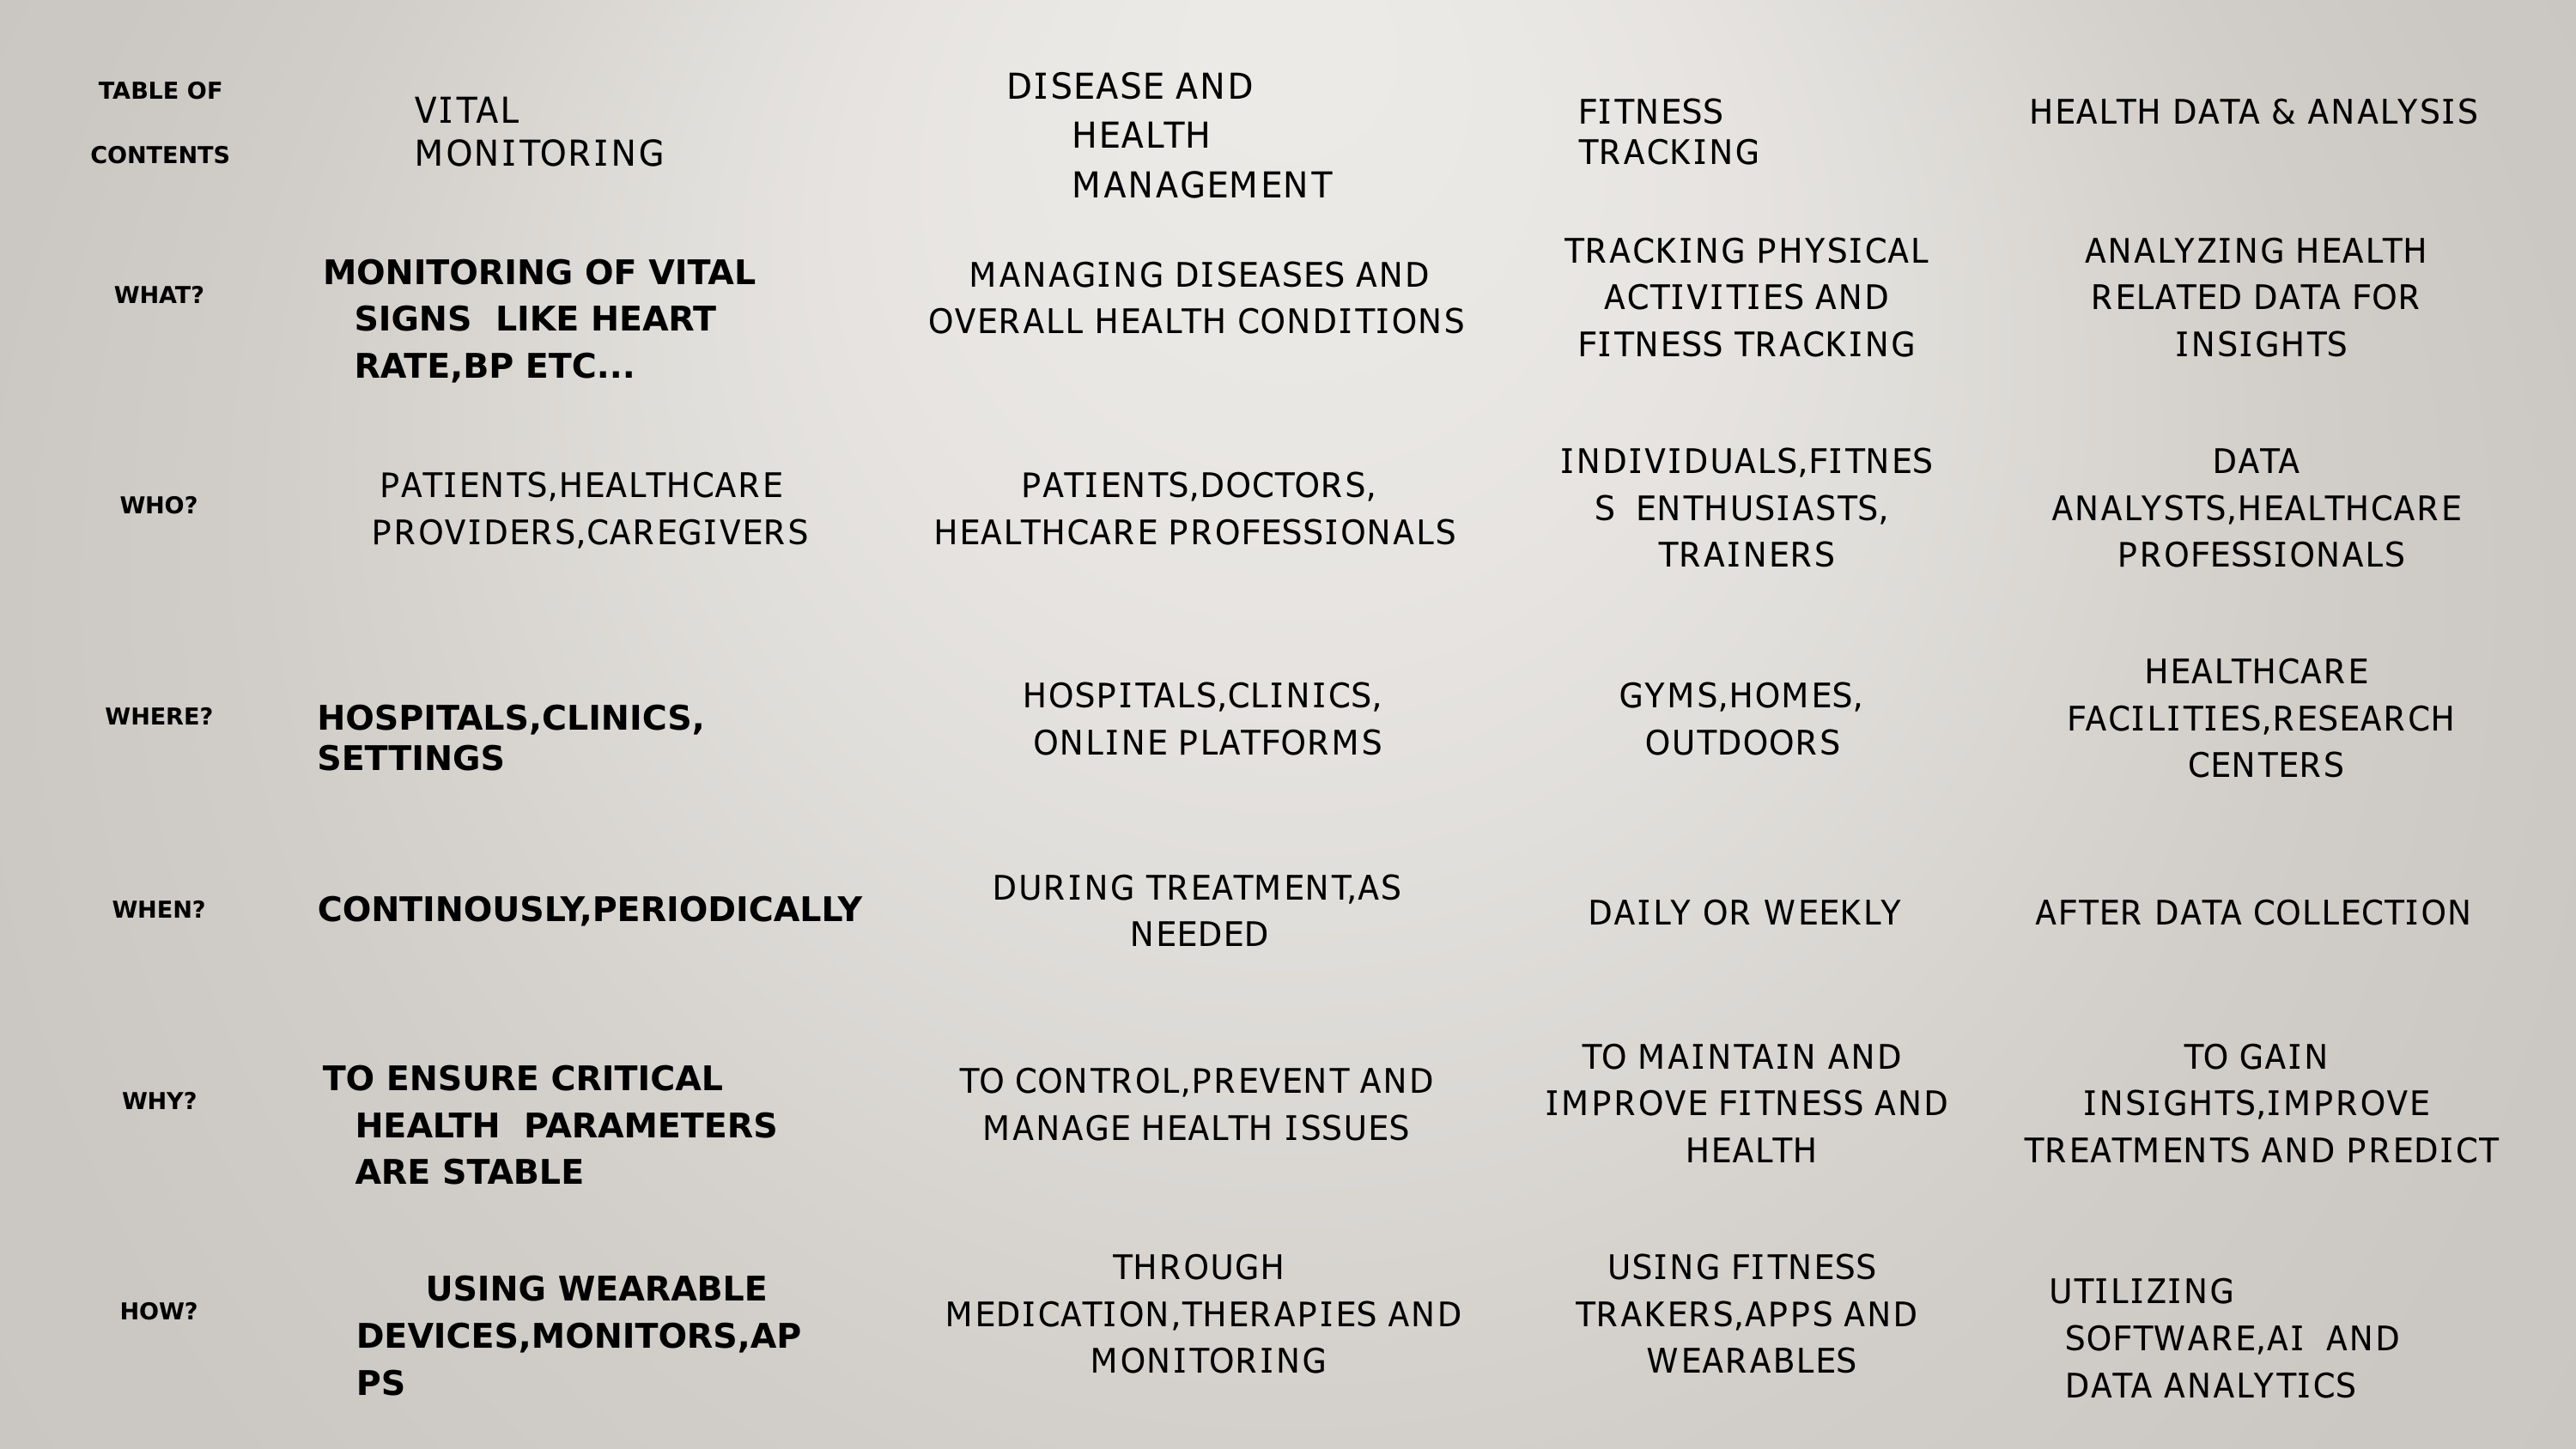

DISEASE AND HEALTH  MANAGEMENT
TABLE OF  CONTENTS
VITAL MONITORING
FITNESS TRACKING
HEALTH DATA & ANALYSIS
TRACKING PHYSICAL  ACTIVITIES AND  FITNESS TRACKING
ANALYZING HEALTH  RELATED DATA FOR  INSIGHTS
MONITORING OF VITAL SIGNS  LIKE HEART RATE,BP ETC...
MANAGING DISEASES AND  OVERALL HEALTH CONDITIONS
WHAT?
INDIVIDUALS,FITNESS  ENTHUSIASTS,  TRAINERS
DATA  ANALYSTS,HEALTHCARE  PROFESSIONALS
PATIENTS,HEALTHCARE  PROVIDERS,CAREGIVERS
PATIENTS,DOCTORS,  HEALTHCARE PROFESSIONALS
WHO?
HEALTHCARE  FACILITIES,RESEARCH  CENTERS
HOSPITALS,CLINICS,  ONLINE PLATFORMS
GYMS,HOMES,  OUTDOORS
HOSPITALS,CLINICS, SETTINGS
WHERE?
DURING TREATMENT,AS  NEEDED
CONTINOUSLY,PERIODICALLY
DAILY OR WEEKLY
AFTER DATA COLLECTION
WHEN?
TO MAINTAIN AND  IMPROVE FITNESS AND  HEALTH
TO GAIN  INSIGHTS,IMPROVE  TREATMENTS AND PREDICT
TO ENSURE CRITICAL HEALTH  PARAMETERS ARE STABLE
TO CONTROL,PREVENT AND  MANAGE HEALTH ISSUES
WHY?
THROUGH  MEDICATION,THERAPIES AND  MONITORING
USING FITNESS  TRAKERS,APPS AND  WEARABLES
USING WEARABLE  DEVICES,MONITORS,APPS
UTILIZING SOFTWARE,AI  AND DATA ANALYTICS
HOW?